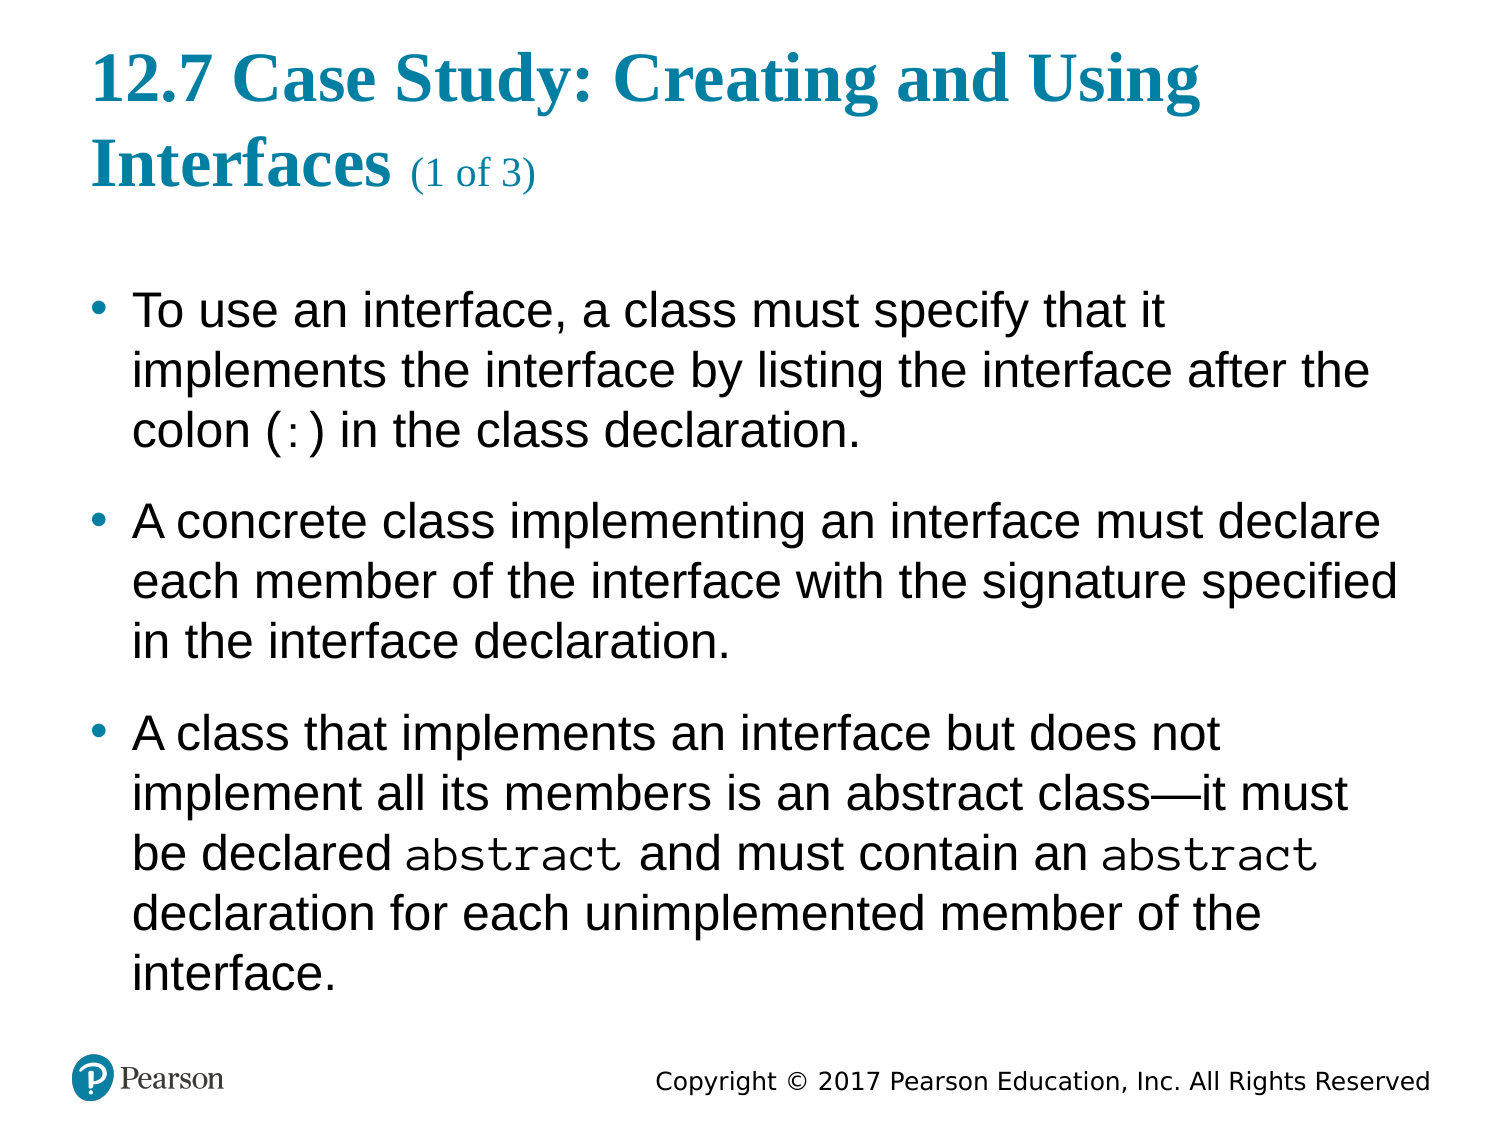

# 12.7 Case Study: Creating and Using Interfaces (1 of 3)
To use an interface, a class must specify that it implements the interface by listing the interface after the colon (:) in the class declaration.
A concrete class implementing an interface must declare each member of the interface with the signature specified in the interface declaration.
A class that implements an interface but does not implement all its members is an abstract class—it must be declared abstract and must contain an abstract declaration for each unimplemented member of the interface.